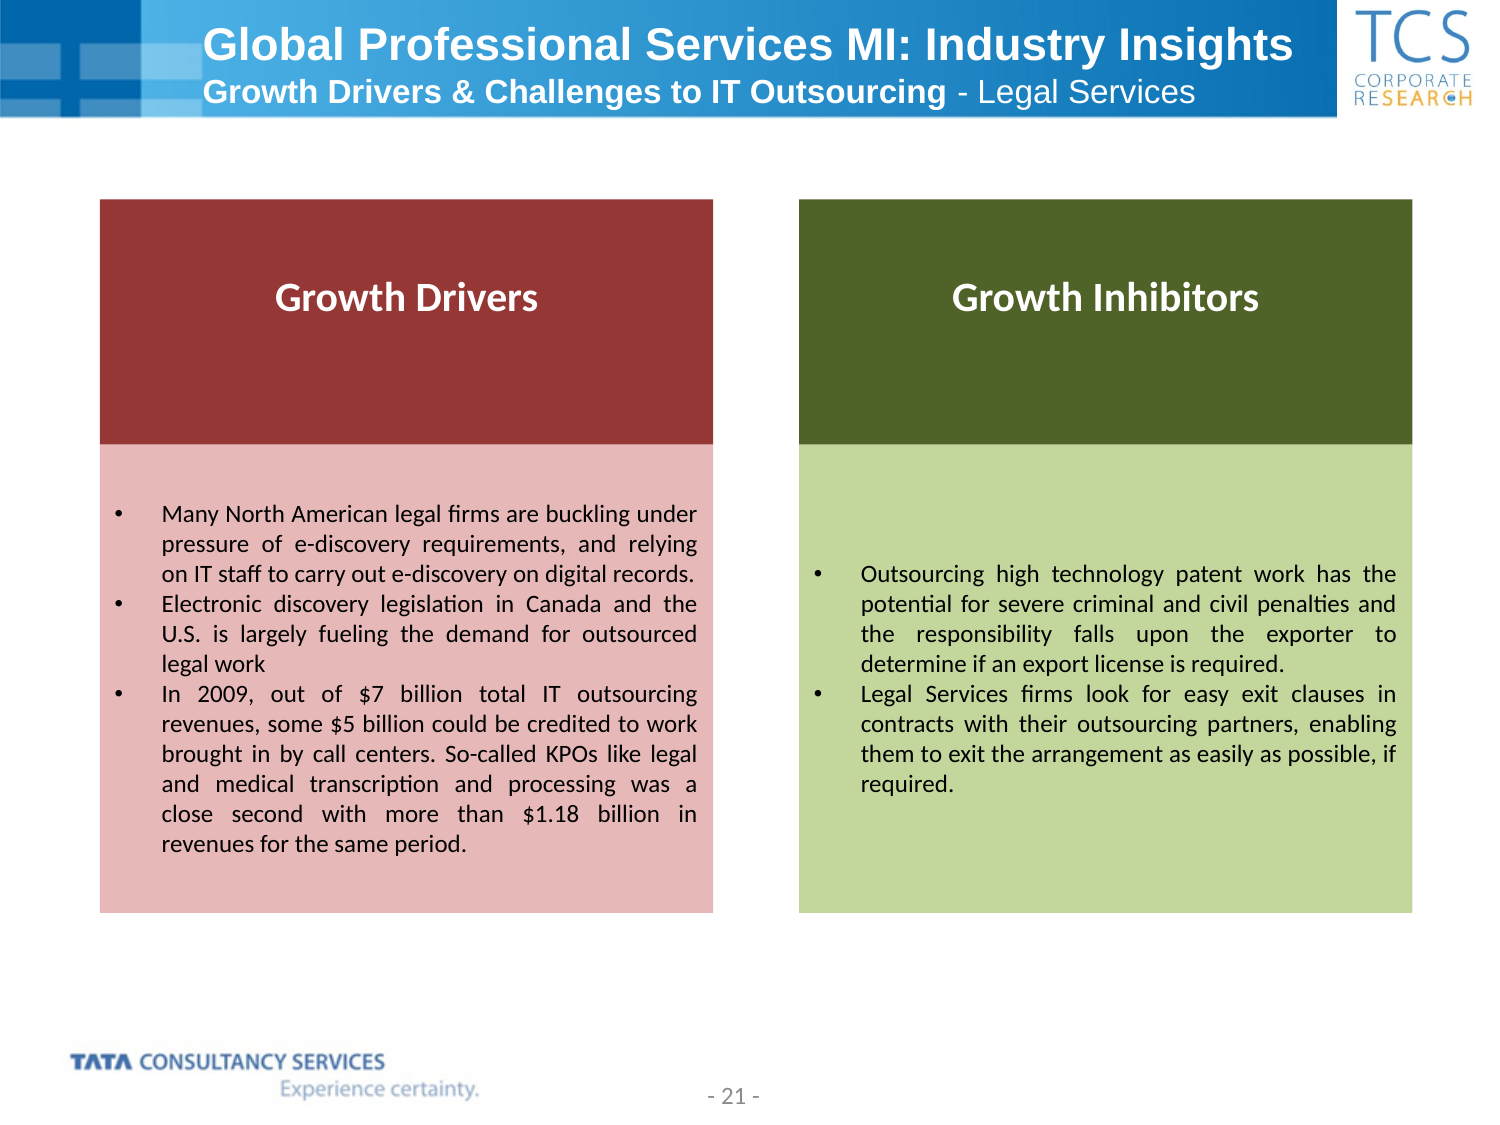

# Global Professional Services MI: Industry Insights Growth Drivers & Challenges to IT Outsourcing - Legal Services
Growth Drivers
Many North American legal firms are buckling under pressure of e-discovery requirements, and relying on IT staff to carry out e-discovery on digital records.
Growth Inhibitors
Outsourcing high technology patent work has the potential for severe criminal and civil penalties and the responsibility falls upon the exporter to determine if an export license is required.
In 2009, out of $7 billion total IT outsourcing revenues, some $5 billion could be credited to work brought in by call centers. So-called KPOs like legal and medical transcription and processing was a close second with more than $1.18 billion in revenues for the same period.
Electronic discovery legislation in Canada and the U.S. is largely fueling the demand for outsourced legal work
Legal Services firms look for easy exit clauses in contracts with their outsourcing partners, enabling them to exit the arrangement as easily as possible, if required.
- 21 -